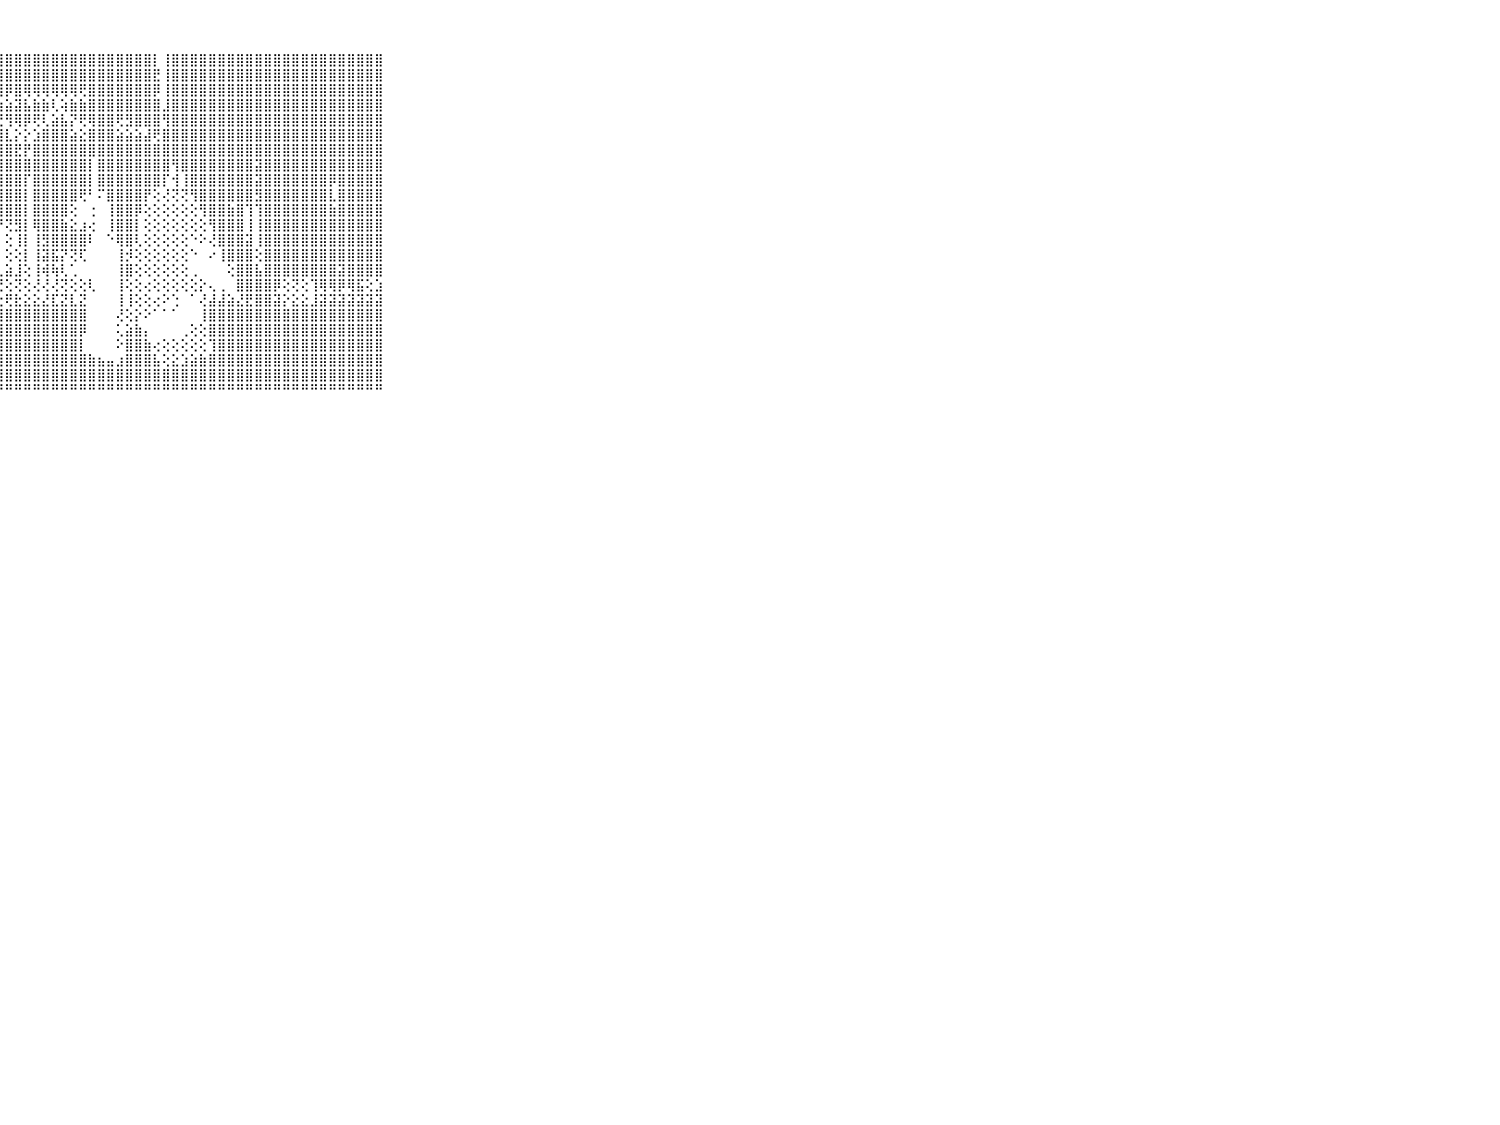

⠀⠀⠀⠀⠀⠀⠀⠀⠀⠀⠀⣱⣽⣿⣿⣷⣼⣿⣿⣿⣿⣿⣿⣿⣿⣿⣿⣿⣿⣿⣿⣿⣿⣿⣿⣿⣿⣿⣿⣿⣿⣿⣿⣿⡇⢸⣿⣿⣿⣿⣿⣿⣿⣿⣿⣿⣿⣿⣿⣿⣿⣿⣿⣿⣿⣿⣿⣿⣿⠀⠀⠀⠀⠀⠀⠀⠀⠀⠀⠀⠀
⠀⠀⠀⠀⠀⠀⠀⠀⠀⠀⠀⣿⣿⣿⣿⣿⣿⣿⣿⣿⣿⣿⣿⣿⣿⣿⣿⣿⣿⣿⣿⣿⣿⣿⣿⣿⣿⣿⣿⣿⣿⣿⣿⣿⣟⢸⣿⣿⣿⣿⣿⣿⣿⣿⣿⣿⣿⣿⣿⣿⣿⣿⣿⣿⣿⣿⣿⣿⣿⠀⠀⠀⠀⠀⠀⠀⠀⠀⠀⠀⠀
⠀⠀⠀⠀⠀⠀⠀⠀⠀⠀⠀⣿⣿⣿⣿⣿⣿⣿⣿⣿⣿⣿⣿⣿⣿⣿⣿⣿⡿⣿⢿⢿⢿⢿⢿⢿⢟⣿⣿⣿⣿⣿⣿⣿⡿⢸⣿⣿⣿⣿⣿⣿⣿⣿⣿⣿⣿⣿⣿⣿⣿⣿⣿⣿⣿⣿⣿⣿⣿⠀⠀⠀⠀⠀⠀⠀⠀⠀⠀⠀⠀
⠀⠀⠀⠀⠀⠀⠀⠀⠀⠀⠀⣿⣿⣿⣿⣿⡏⢝⣝⡝⢕⣕⣱⣸⣷⣵⡵⣱⣵⣽⣧⣷⣷⢇⢵⣷⣷⣿⣿⣿⣿⣿⣿⣿⣿⣸⣿⣿⣿⣿⣿⣿⣿⣿⣿⣿⣿⣿⣿⣿⣿⣿⣿⣿⣿⣿⣿⣿⣿⠀⠀⠀⠀⠀⠀⠀⠀⠀⠀⠀⠀
⠀⠀⠀⠀⠀⠀⠀⠀⠀⠀⠀⣿⣿⣿⣿⣿⣧⣾⡟⢕⣜⢻⣿⣿⡿⢏⣱⣜⢻⢿⡿⢟⢇⣵⣧⡝⢟⢿⣿⣿⢟⣻⣿⣿⣿⢻⣿⣿⣿⣿⣿⣿⣿⣿⣿⣿⣿⣿⣿⣿⣿⣿⣿⣿⣿⣿⣿⣿⣿⠀⠀⠀⠀⠀⠀⠀⠀⠀⠀⠀⠀
⠀⠀⠀⠀⠀⠀⠀⠀⠀⠀⠀⣿⣿⣿⣿⣿⣇⢕⢱⣿⣿⣇⢕⢕⢕⣿⣿⣿⣇⡕⡕⣱⣿⣿⣿⣵⣕⣿⣿⣿⣵⣵⣵⣼⢟⣿⣿⣿⣿⣿⣿⣿⣿⣿⣿⣿⣿⣿⣿⣿⣿⣿⣿⣿⣿⣿⣿⣿⣿⠀⠀⠀⠀⠀⠀⠀⠀⠀⠀⠀⠀
⠀⠀⠀⠀⠀⠀⠀⠀⠀⠀⠀⣿⣿⣿⣿⣿⣿⣿⣿⣿⣿⣿⣿⣇⣿⣿⣿⣿⣿⣟⡟⣿⣿⣿⣿⣿⣿⣿⣿⣿⣿⣿⣿⣿⣿⣿⣿⣿⣿⣿⣿⣿⣿⣿⣿⣿⣿⣿⣿⣿⣿⣿⣿⣿⣿⣿⣿⣿⣿⠀⠀⠀⠀⠀⠀⠀⠀⠀⠀⠀⠀
⠀⠀⠀⠀⠀⠀⠀⠀⠀⠀⠀⣿⣿⣿⣿⣿⣿⣿⣿⣿⣿⣿⣿⡇⢸⣿⣿⣿⣿⣿⣿⣿⣿⣿⣿⣿⣿⡇⣿⣿⣿⣿⣿⣿⣿⣿⢻⣿⣿⣿⣿⣿⣿⣿⣿⣽⣿⣿⣿⣿⣿⣿⣿⣿⣿⣿⣿⣿⣿⠀⠀⠀⠀⠀⠀⠀⠀⠀⠀⠀⠀
⠀⠀⠀⠀⠀⠀⠀⠀⠀⠀⠀⣿⣿⣿⣿⣿⣿⡿⢻⣿⣿⣿⣿⡇⢸⣿⣿⣿⣿⣿⡏⣿⣿⣿⣿⣿⣿⡇⣿⣿⣿⣿⣿⣿⣿⡏⢺⢸⣿⣿⣿⣿⣿⣿⣿⣽⣿⣿⣿⣿⣿⣿⣿⡿⣿⣿⣿⣿⣿⠀⠀⠀⠀⠀⠀⠀⠀⠀⠀⠀⠀
⠀⠀⠀⠀⠀⠀⠀⠀⠀⠀⠀⣿⣿⣿⡿⠿⠟⠿⢺⣿⣿⣿⣿⢇⢸⣿⣿⣿⣿⣿⡇⣿⣿⣿⣿⣿⢟⠃⠍⣿⣿⣿⣿⡟⢕⢜⢝⢝⢻⣿⣿⣿⣿⣿⣿⣻⣿⣿⣿⣿⣿⣿⣿⣇⣿⣿⣿⣿⣿⠀⠀⠀⠀⠀⠀⠀⠀⠀⠀⠀⠀
⠀⠀⠀⠀⠀⠀⠀⠀⠀⠀⠀⣿⣿⣷⡄⢀⠀⠀⠘⠟⢏⣿⣿⢕⢜⣻⣿⣿⣿⣿⡇⣿⣿⣿⣿⢕⠀⢐⠀⢸⣿⣿⡿⢕⢕⢕⢕⢕⢕⢻⣿⣿⣷⣿⢹⢹⣿⣿⣿⣿⣿⣿⣿⣷⣿⣿⣿⣿⣿⠀⠀⠀⠀⠀⠀⠀⠀⠀⠀⠀⠀
⠀⠀⠀⠀⠀⠀⠀⠀⠀⠀⠀⣿⣿⣿⡇⠁⠀⠀⠀⠀⠀⢹⣿⢇⢜⢫⣿⡟⢝⣻⡇⢿⣿⣿⣷⣕⣰⢔⠀⢸⣿⣿⡇⢕⢕⢕⢕⢕⢕⢕⢻⣿⣿⣿⢸⢸⣿⣿⣿⣿⣿⣿⣿⣿⣿⣿⣿⣿⣿⠀⠀⠀⠀⠀⠀⠀⠀⠀⠀⠀⠀
⠀⠀⠀⠀⠀⠀⠀⠀⠀⠀⠀⢿⣿⣿⠁⠀⠀⠀⠀⠀⠀⢸⣿⢇⢕⢕⣿⡇⢕⢸⡇⢸⣻⣿⣿⣿⣿⠇⠀⠑⢿⣿⢇⢕⢕⢕⢕⢕⠑⠕⢜⣿⣿⣿⣽⢸⣿⣿⣿⣿⣿⣿⣿⣿⣿⣿⣿⣿⣿⠀⠀⠀⠀⠀⠀⠀⠀⠀⠀⠀⠀
⠀⠀⠀⠀⠀⠀⠀⠀⠀⠀⠀⣿⣿⡏⢀⠀⠀⠀⠀⠀⠄⢸⣿⢇⢕⢕⣾⡇⢕⢕⡇⢸⣽⣯⡝⢝⢏⠀⠀⠀⢸⡺⢕⢕⢕⢕⢕⢕⠑⠀⠔⢸⣿⣿⣿⢕⣿⣿⣿⣿⣿⣿⣿⣿⣿⣿⣿⣿⣿⠀⠀⠀⠀⠀⠀⠀⠀⠀⠀⠀⠀
⠀⠀⠀⠀⠀⠀⠀⠀⠀⠀⠀⢯⣿⡕⠑⠀⠀⠀⠀⢀⠀⠘⣻⡕⢕⣕⣿⣇⣵⣸⢕⢸⢾⢷⢇⢁⠀⠀⠀⠀⢸⣿⢕⢕⢕⢕⢕⢕⢀⠀⠀⠀⢕⣿⣿⣧⣿⣿⣿⣿⣿⣿⣿⣿⣽⣿⣿⣿⣿⠀⠀⠀⠀⠀⠀⠀⠀⠀⠀⠀⠀
⠀⠀⠀⠀⠀⠀⠀⠀⠀⠀⠀⣼⣿⡇⠀⢔⢔⢔⠑⠑⢔⢸⣿⣏⢝⢕⢕⢜⢕⢝⢕⢜⢜⢜⢝⢕⢕⢇⠀⠀⢸⢕⢕⢔⢕⢕⢕⢕⢕⡕⢄⢀⠀⣿⣿⣿⣿⡿⢕⢝⢕⢹⢿⢿⡿⢿⣯⢕⣱⠀⠀⠀⠀⠀⠀⠀⠀⠀⠀⠀⠀
⠀⠀⠀⠀⠀⠀⠀⠀⠀⠀⠀⡿⢿⢁⠀⠔⠔⢕⠀⠀⢱⢕⣿⣿⢕⢕⢕⢕⢟⣗⣕⣕⣜⣏⣝⣇⣝⠀⠀⠀⢸⢸⢕⢕⢔⠕⢑⠀⠁⢜⣼⣼⣵⣜⣟⣿⣿⣽⡕⣕⣕⣸⣽⣽⣽⣽⣽⣽⣽⠀⠀⠀⠀⠀⠀⠀⠀⠀⠀⠀⠀
⠀⠀⠀⠀⠀⠀⠀⠀⠀⠀⠀⣿⡇⠀⠀⠑⠕⠀⠀⠀⠜⢿⣿⣿⣿⣿⣿⣿⣿⣿⣿⣿⣿⣿⣿⣿⣿⠀⠀⠀⢜⢕⡕⠕⠁⠁⠁⠀⠀⢸⣿⣿⣿⣿⣿⣿⣿⣿⣿⣿⣿⣿⣿⣿⣿⣿⣿⣿⣿⠀⠀⠀⠀⠀⠀⠀⠀⠀⠀⠀⠀
⠀⠀⠀⠀⠀⠀⠀⠀⠀⠀⠀⣿⡇⠀⢀⠀⠀⠀⠀⠀⠀⠘⣿⣿⣿⣿⣿⣿⣿⣿⣿⣿⣿⣿⣿⣿⡿⠀⠀⠀⢅⣵⣷⡄⠀⠀⠀⢀⢕⢕⣿⣿⣿⣿⣿⣿⣿⣿⣿⣿⣿⣿⣿⣿⣿⣿⣿⣿⣿⠀⠀⠀⠀⠀⠀⠀⠀⠀⠀⠀⠀
⠀⠀⠀⠀⠀⠀⠀⠀⠀⠀⠀⣿⡇⢔⢔⢔⢰⣦⢀⠀⠀⠀⢸⣿⣿⣿⣿⣿⣿⣿⣿⣿⣿⣿⣿⣿⡇⠀⠀⠀⠕⣿⣿⣷⢔⢕⢕⢕⢕⢕⢹⣿⣿⣿⣿⣿⣿⣿⣿⣿⣿⣿⣿⣿⣿⣿⣿⣿⣿⠀⠀⠀⠀⠀⠀⠀⠀⠀⠀⠀⠀
⠀⠀⠀⠀⠀⠀⠀⠀⠀⠀⠀⣿⢇⢕⢕⢕⣾⣿⣧⢀⠀⠀⠑⢿⣿⣿⣿⣿⣿⣿⣿⣿⣿⣿⣿⣿⣿⣷⣦⣤⣰⣿⣿⣿⣧⢕⣕⣱⣵⣷⣿⣿⣿⣿⣿⣿⣿⣿⣿⣿⣿⣿⣿⣿⣿⣿⣿⣿⣿⠀⠀⠀⠀⠀⠀⠀⠀⠀⠀⠀⠀
⠀⠀⠀⠀⠀⠀⠀⠀⠀⠀⠀⣿⢇⠑⢕⢸⣿⣿⣿⣷⢀⠀⠀⢸⣿⣿⣿⣿⣿⣿⣿⣿⣿⣿⣿⣿⣿⣿⣿⣿⣿⣿⣿⣿⣿⣿⣿⣿⣿⣿⣿⣿⣿⣿⣿⣿⣿⣿⣿⣿⣿⣿⣿⣿⣿⣿⣿⣿⣿⠀⠀⠀⠀⠀⠀⠀⠀⠀⠀⠀⠀
⠀⠀⠀⠀⠀⠀⠀⠀⠀⠀⠀⠛⠑⠁⠑⠚⠛⠛⠛⠛⠃⠀⠀⠁⠛⠛⠛⠛⠛⠛⠛⠛⠛⠛⠛⠛⠛⠛⠛⠛⠛⠛⠛⠛⠛⠛⠛⠛⠛⠛⠛⠛⠛⠛⠛⠛⠛⠛⠛⠛⠛⠛⠛⠛⠛⠛⠛⠛⠛⠀⠀⠀⠀⠀⠀⠀⠀⠀⠀⠀⠀